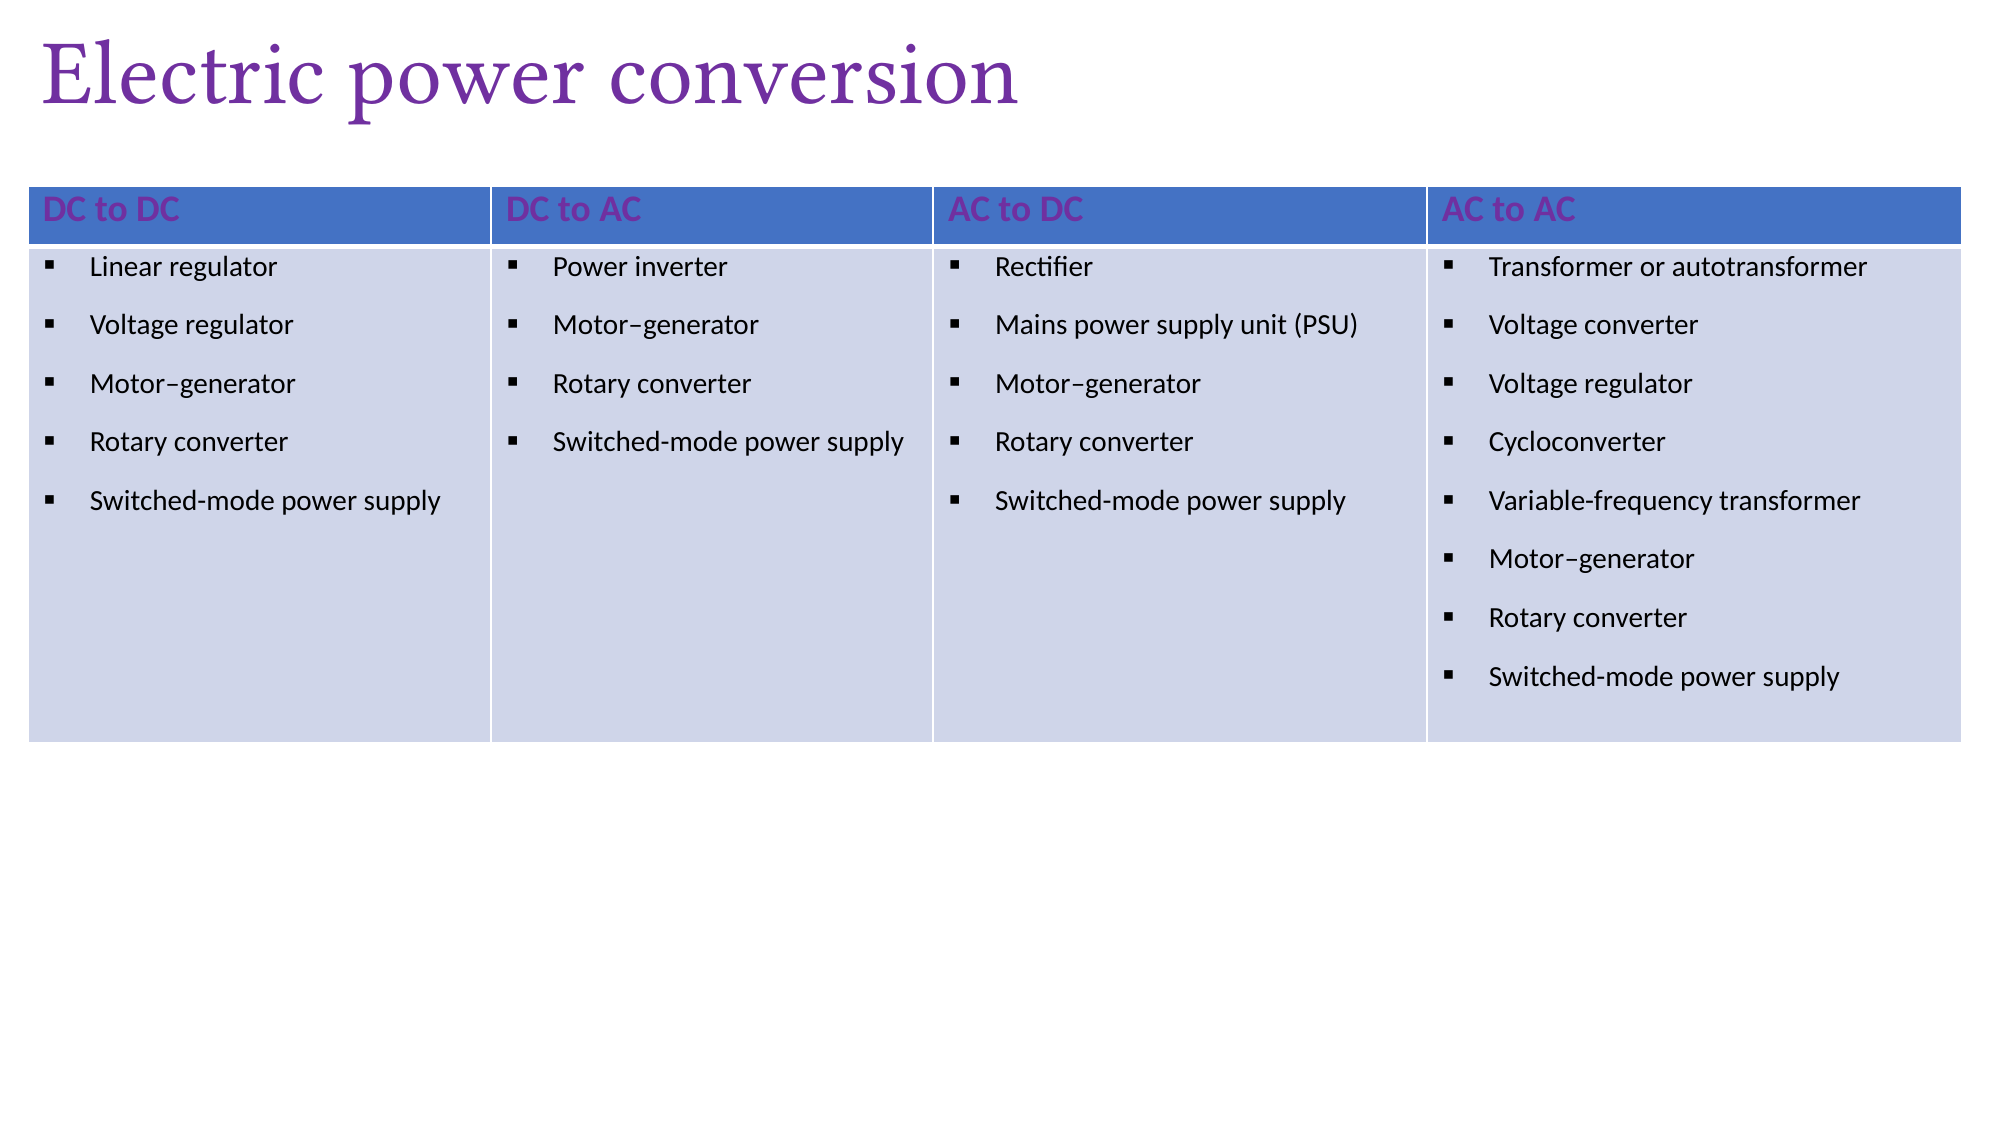

# Electric power conversion
| DC to DC | DC to AC | AC to DC | AC to AC |
| --- | --- | --- | --- |
| Linear regulator Voltage regulator Motor–generator Rotary converter Switched-mode power supply | Power inverter Motor–generator Rotary converter Switched-mode power supply | Rectifier Mains power supply unit (PSU) Motor–generator Rotary converter Switched-mode power supply | Transformer or autotransformer Voltage converter Voltage regulator Cycloconverter Variable-frequency transformer Motor–generator Rotary converter Switched-mode power supply |